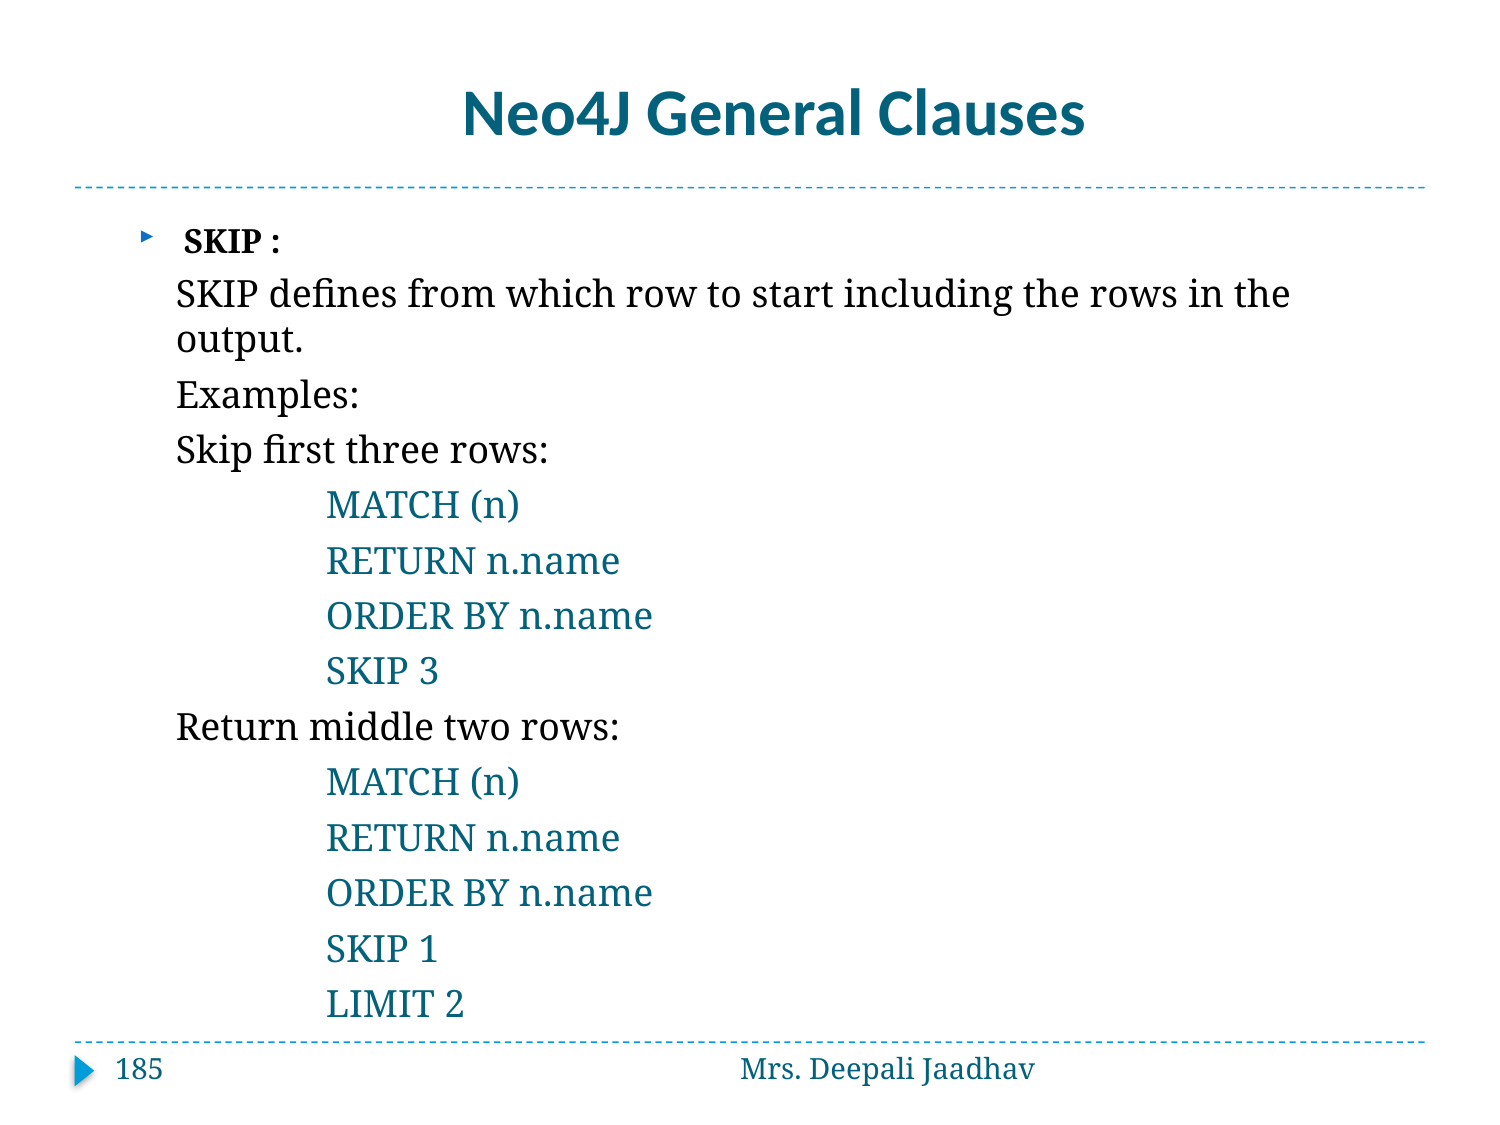

# Neo4J General Clauses
SKIP :
SKIP defines from which row to start including the rows in the output.
Examples:
Skip first three rows:
	MATCH (n)
	RETURN n.name
	ORDER BY n.name
	SKIP 3
Return middle two rows:
	MATCH (n)
	RETURN n.name
	ORDER BY n.name
	SKIP 1
	LIMIT 2

185
Mrs. Deepali Jaadhav